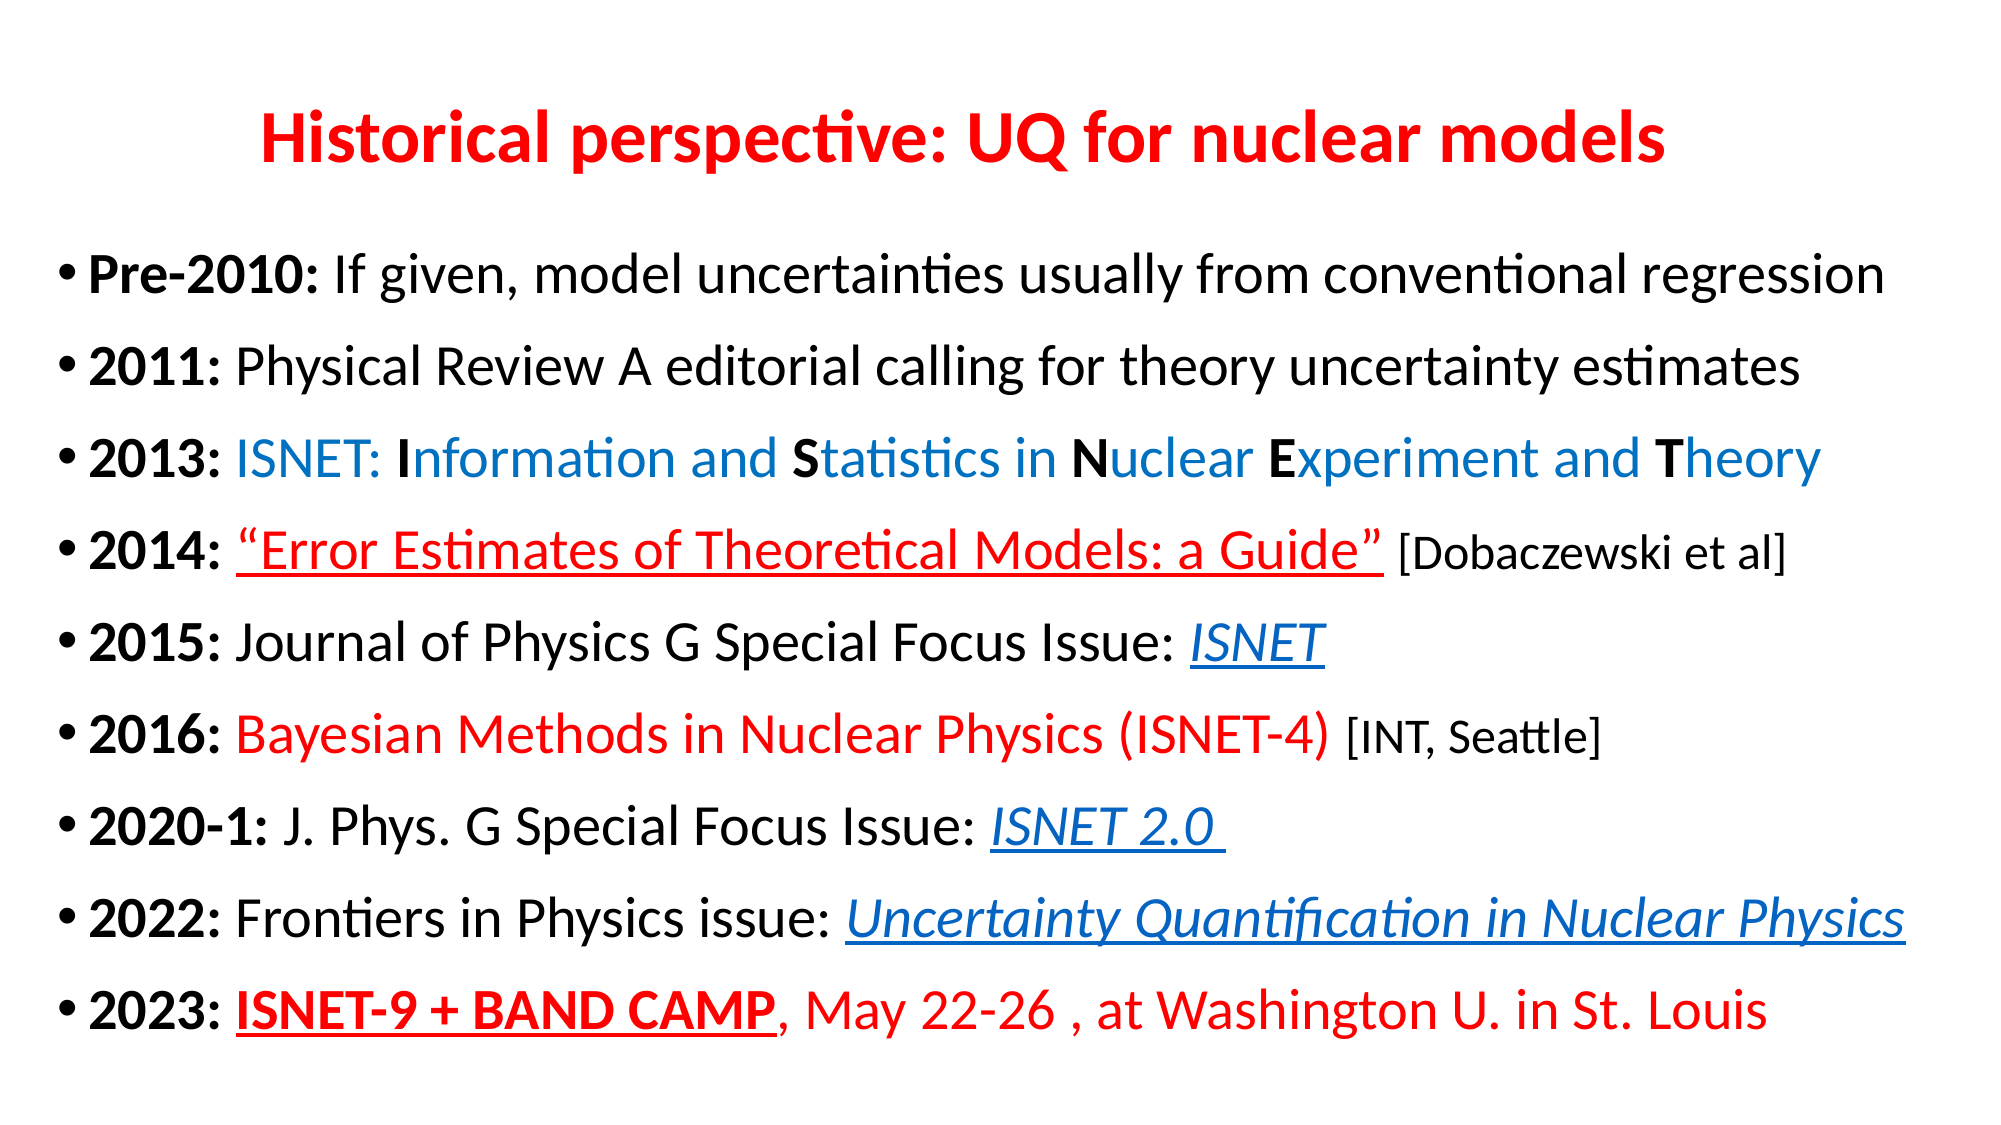

Historical perspective: UQ for nuclear models

Pre-2010: If given, model uncertainties usually from conventional regression
2011: Physical Review A editorial calling for theory uncertainty estimates
2013: ISNET: Information and Statistics in Nuclear Experiment and Theory
2014: “Error Estimates of Theoretical Models: a Guide” [Dobaczewski et al]
2015: Journal of Physics G Special Focus Issue: ISNET
2016: Bayesian Methods in Nuclear Physics (ISNET-4) [INT, Seattle]
2020-1: J. Phys. G Special Focus Issue: ISNET 2.0
2022: Frontiers in Physics issue: Uncertainty Quantification in Nuclear Physics
2023: ISNET-9 + BAND CAMP, May 22-26 , at Washington U. in St. Louis